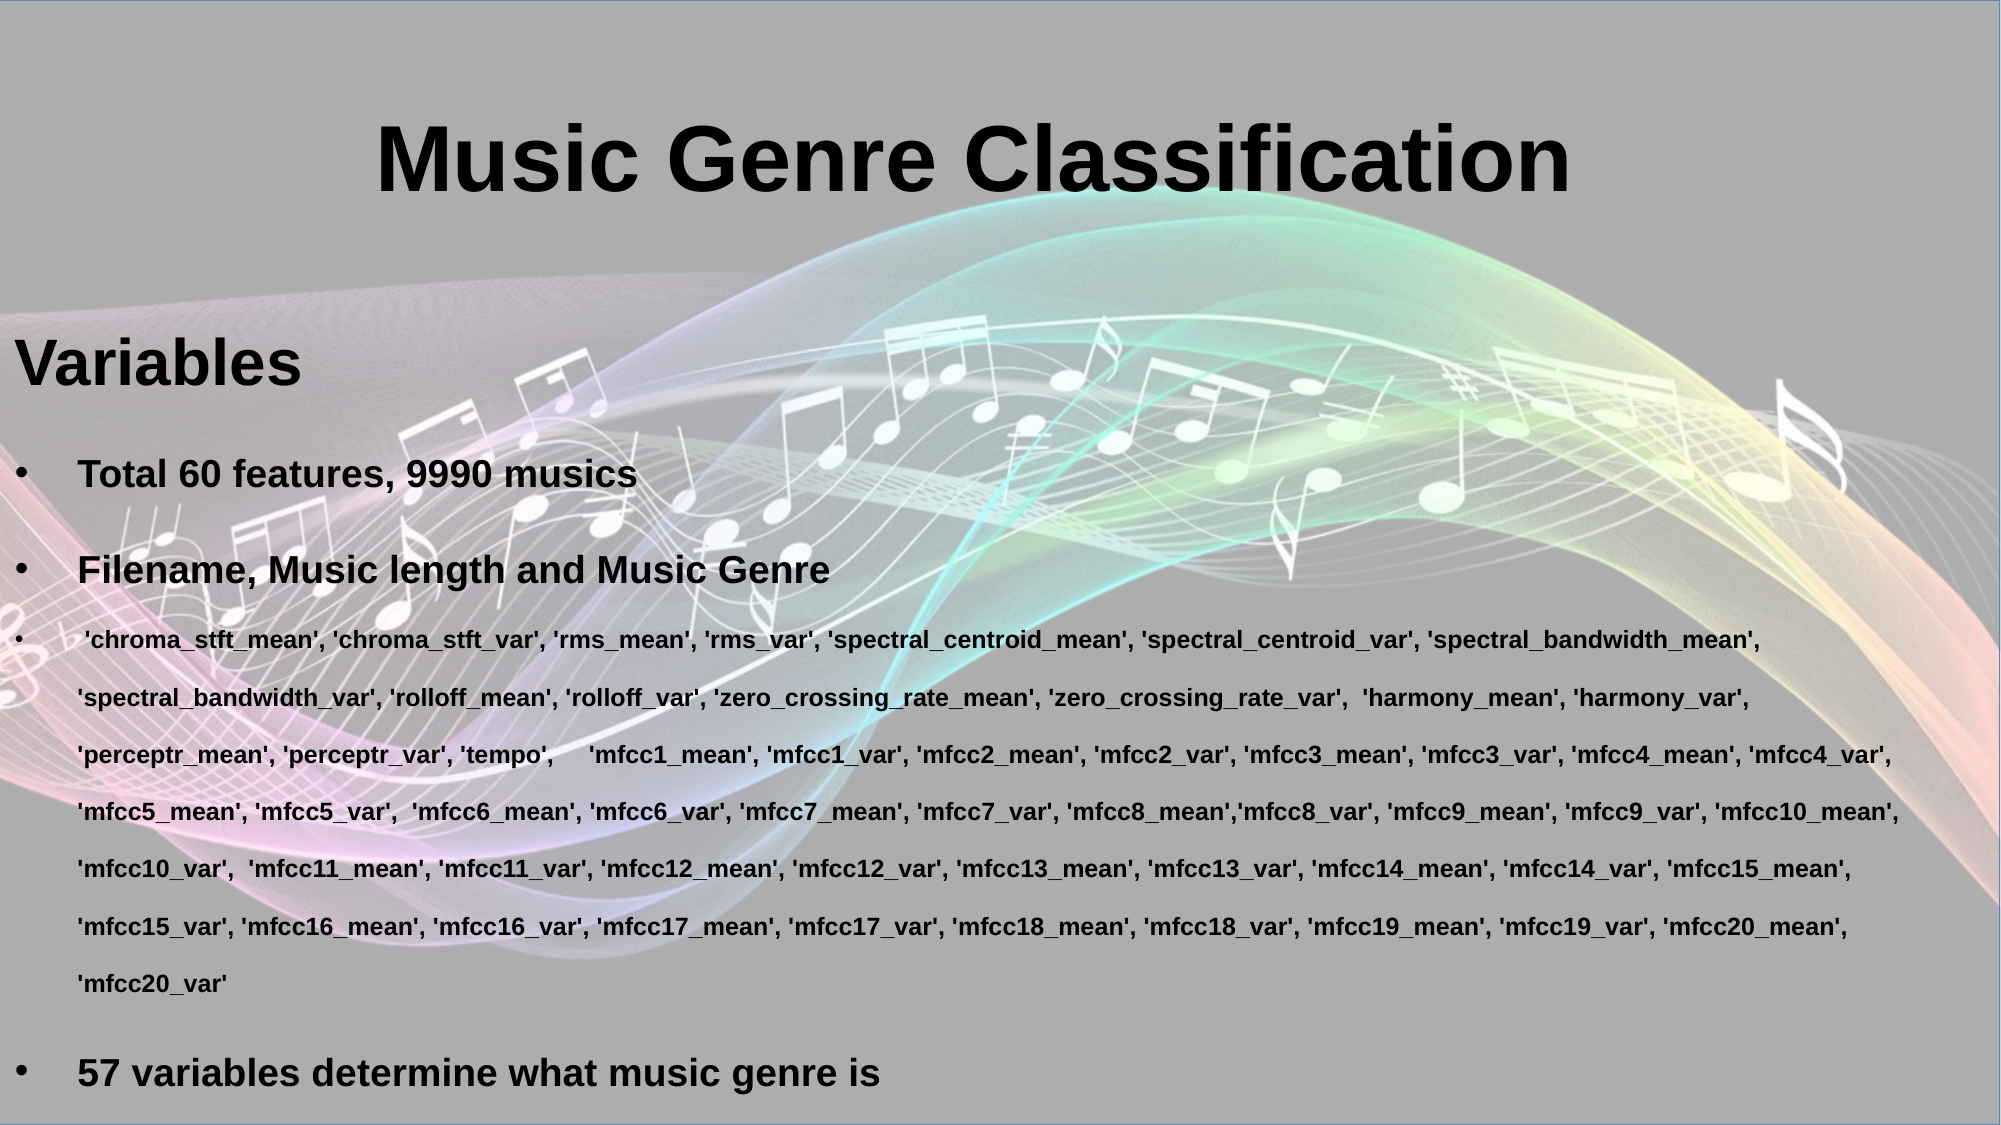

# Music Genre Classification
Variables
Total 60 features, 9990 musics
Filename, Music length and Music Genre
 'chroma_stft_mean', 'chroma_stft_var', 'rms_mean', 'rms_var', 'spectral_centroid_mean', 'spectral_centroid_var', 'spectral_bandwidth_mean', 'spectral_bandwidth_var', 'rolloff_mean', 'rolloff_var', 'zero_crossing_rate_mean', 'zero_crossing_rate_var',  'harmony_mean', 'harmony_var', 'perceptr_mean', 'perceptr_var', 'tempo',     'mfcc1_mean', 'mfcc1_var', 'mfcc2_mean', 'mfcc2_var', 'mfcc3_mean', 'mfcc3_var', 'mfcc4_mean', 'mfcc4_var', 'mfcc5_mean', 'mfcc5_var',  'mfcc6_mean', 'mfcc6_var', 'mfcc7_mean', 'mfcc7_var', 'mfcc8_mean','mfcc8_var', 'mfcc9_mean', 'mfcc9_var', 'mfcc10_mean', 'mfcc10_var',  'mfcc11_mean', 'mfcc11_var', 'mfcc12_mean', 'mfcc12_var', 'mfcc13_mean', 'mfcc13_var', 'mfcc14_mean', 'mfcc14_var', 'mfcc15_mean', 'mfcc15_var', 'mfcc16_mean', 'mfcc16_var', 'mfcc17_mean', 'mfcc17_var', 'mfcc18_mean', 'mfcc18_var', 'mfcc19_mean', 'mfcc19_var', 'mfcc20_mean', 'mfcc20_var'
57 variables determine what music genre is